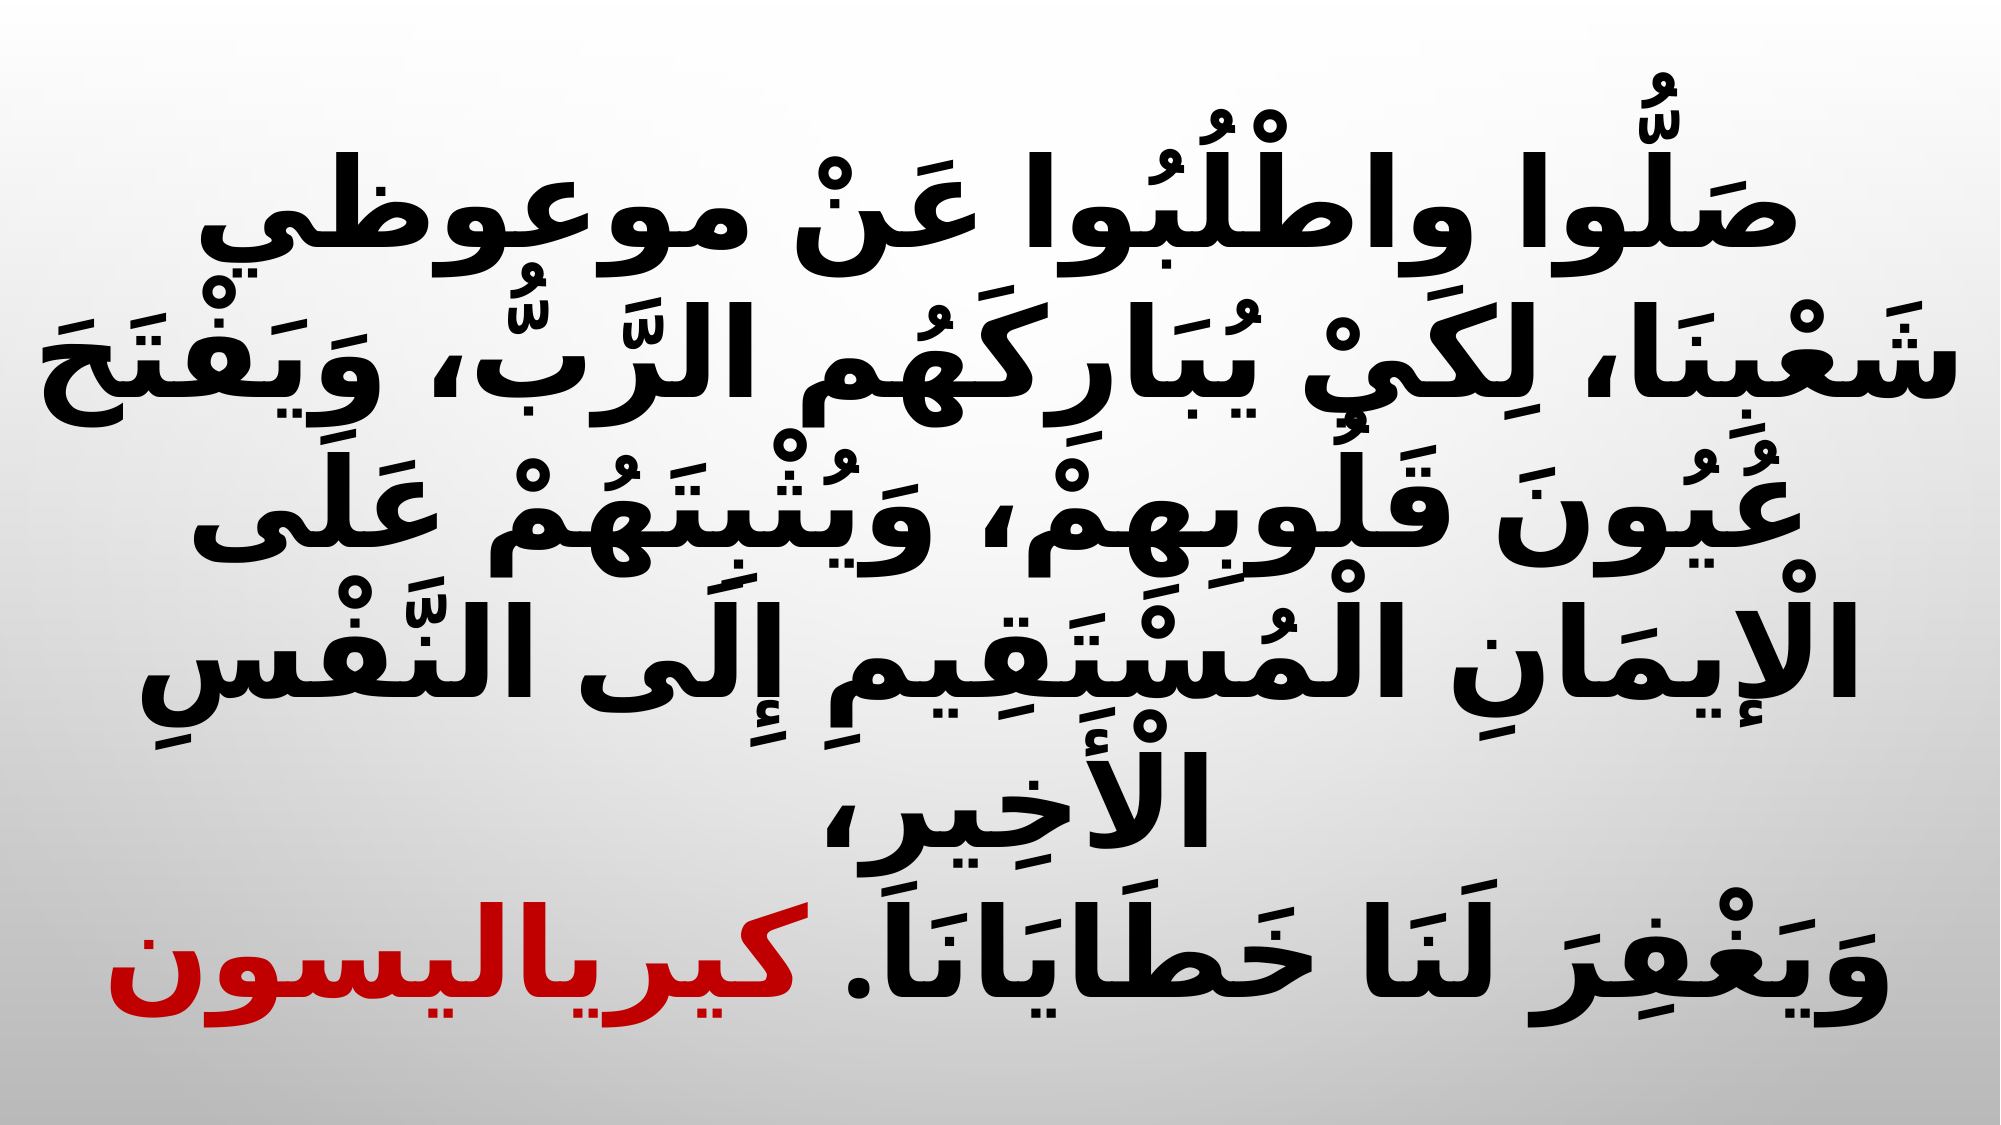

صَلُّوا واطْلُبُوا عَنْ موعوظي شَعْبِنَا، لِكَيْ يُبَارِكَهُم الرَّبُّ، وَيَفْتَحَ عُيُونَ قَلُوبِهِمْ، وَيُثْبِتَهُمْ عَلَى الْإيمَانِ الْمُسْتَقِيمِ إِلَى النَّفْسِ الْأَخِيرِ،
وَيَغْفِرَ لَنَا خَطَايَانَا. كيرياليسون